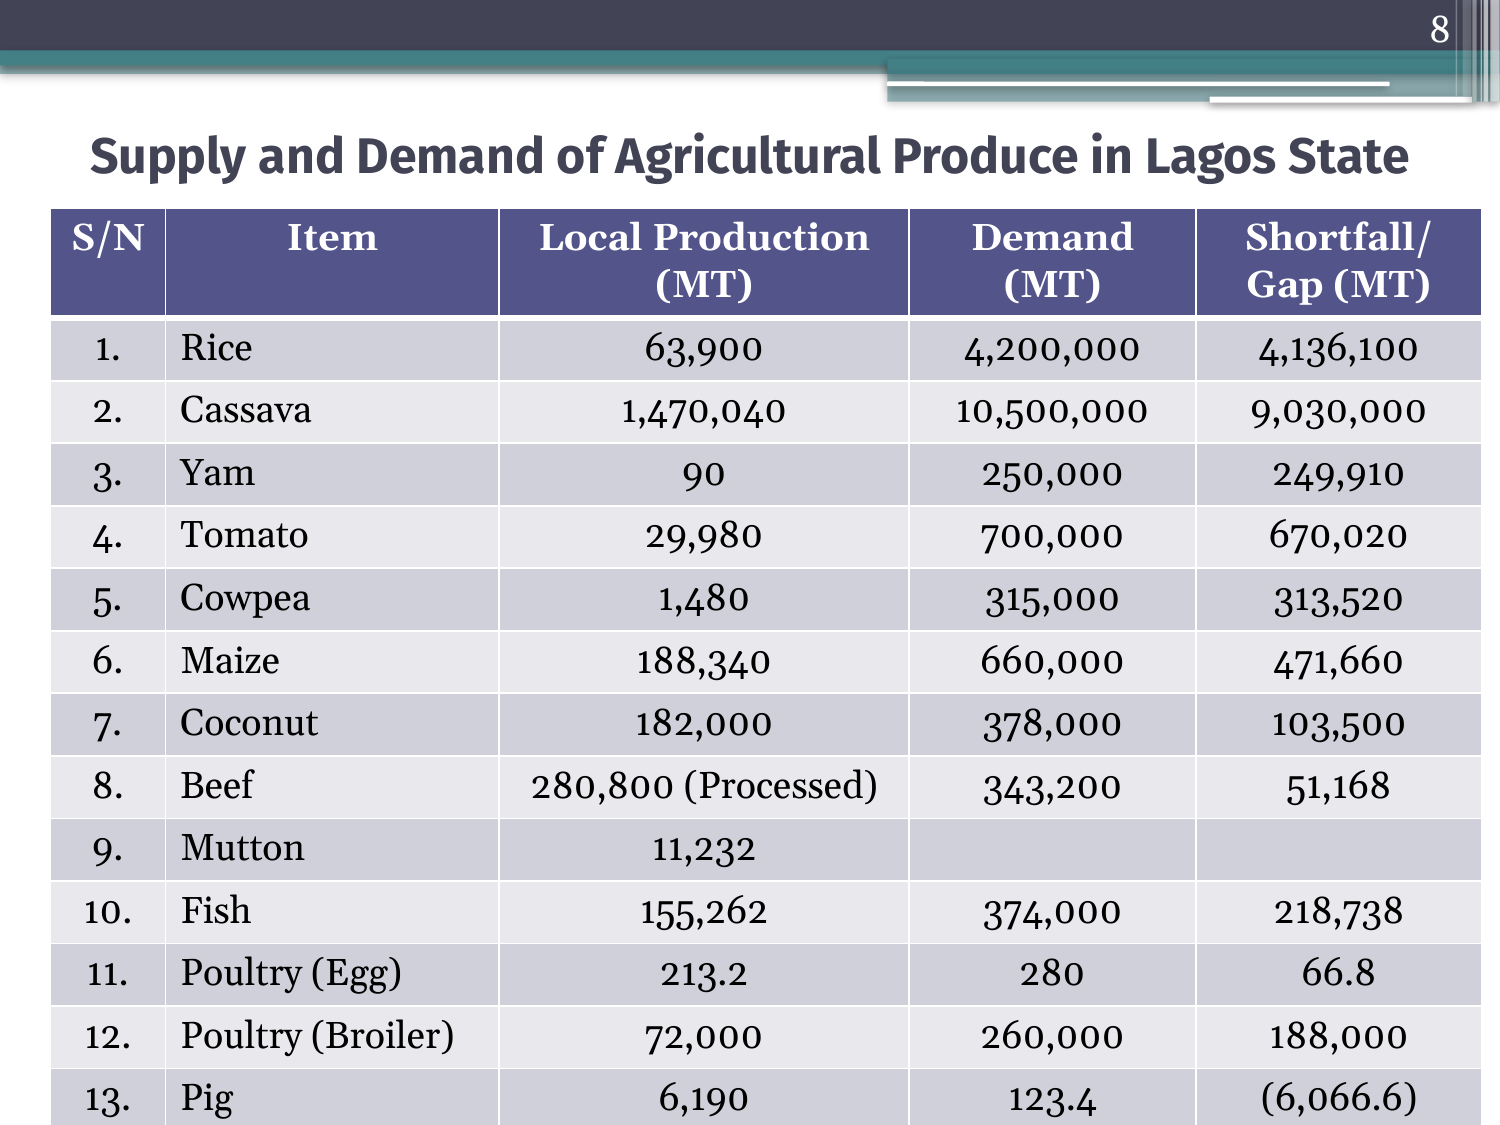

8
# Supply and Demand of Agricultural Produce in Lagos State
| S/N | Item | Local Production (MT) | Demand (MT) | Shortfall/ Gap (MT) |
| --- | --- | --- | --- | --- |
| 1. | Rice | 63,900 | 4,200,000 | 4,136,100 |
| 2. | Cassava | 1,470,040 | 10,500,000 | 9,030,000 |
| 3. | Yam | 90 | 250,000 | 249,910 |
| 4. | Tomato | 29,980 | 700,000 | 670,020 |
| 5. | Cowpea | 1,480 | 315,000 | 313,520 |
| 6. | Maize | 188,340 | 660,000 | 471,660 |
| 7. | Coconut | 182,000 | 378,000 | 103,500 |
| 8. | Beef | 280,800 (Processed) | 343,200 | 51,168 |
| 9. | Mutton | 11,232 |  |  |
| 10. | Fish | 155,262 | 374,000 | 218,738 |
| 11. | Poultry (Egg) | 213.2 | 280 | 66.8 |
| 12. | Poultry (Broiler) | 72,000 | 260,000 | 188,000 |
| 13. | Pig | 6,190 | 123.4 | (6,066.6) |